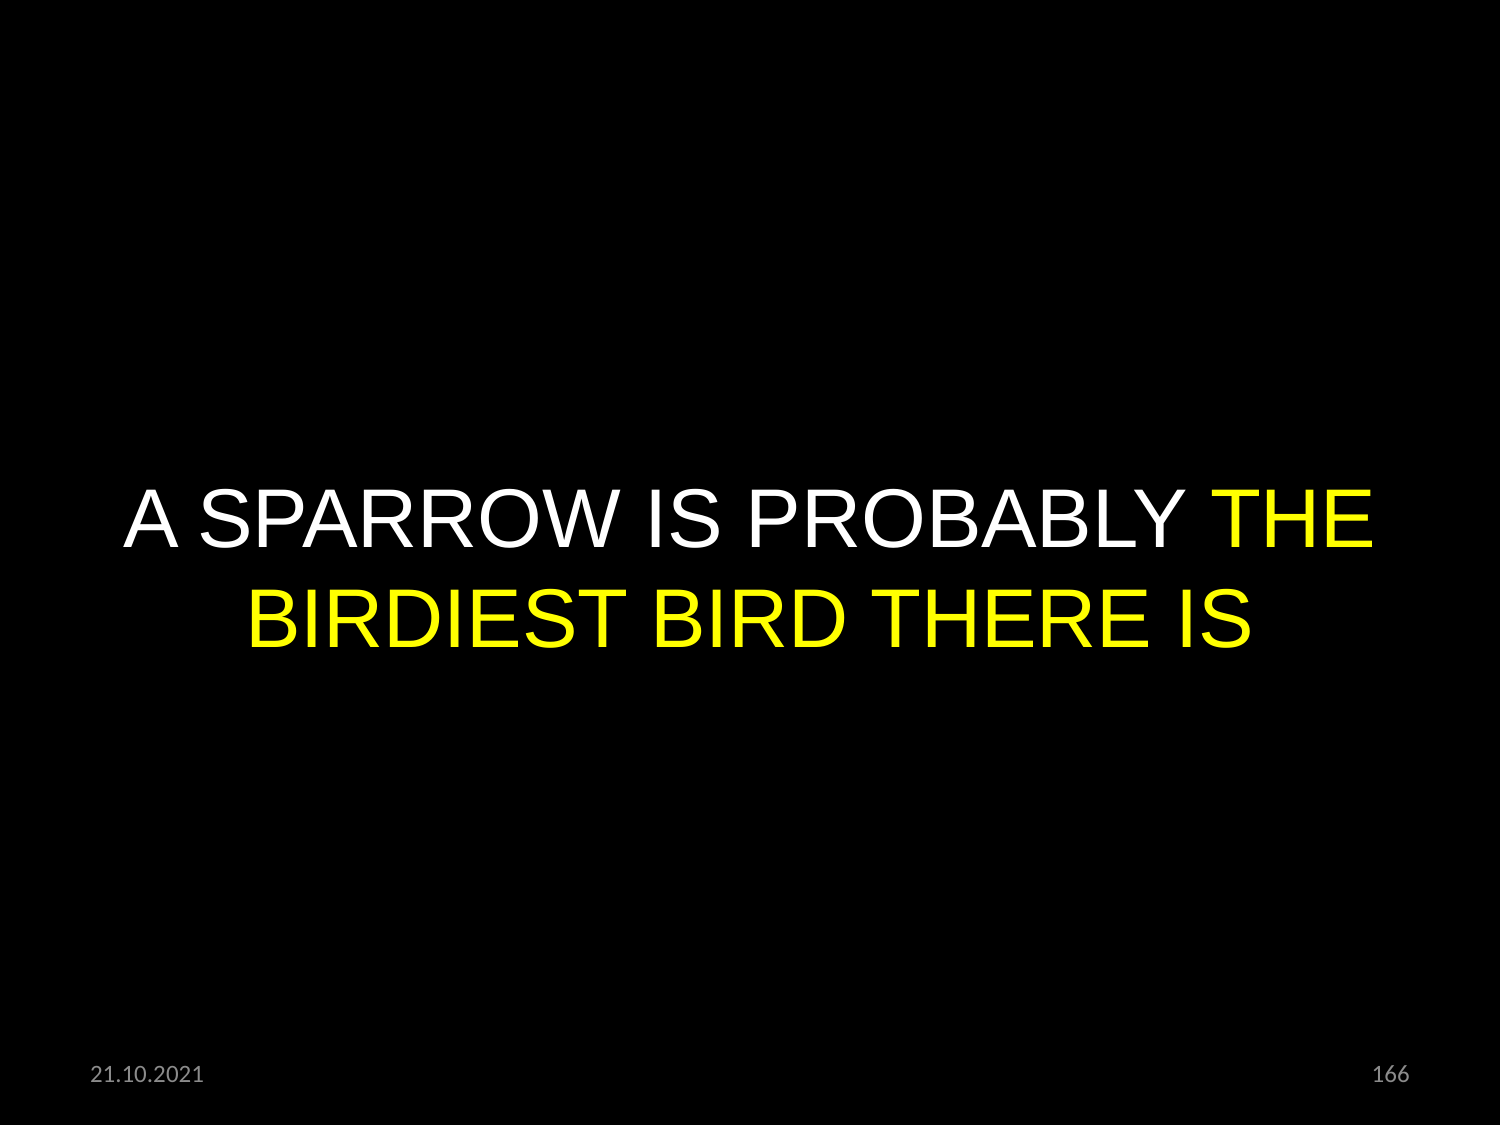

A SPARROW IS PROBABLY THE BIRDIEST BIRD THERE IS
21.10.2021
166